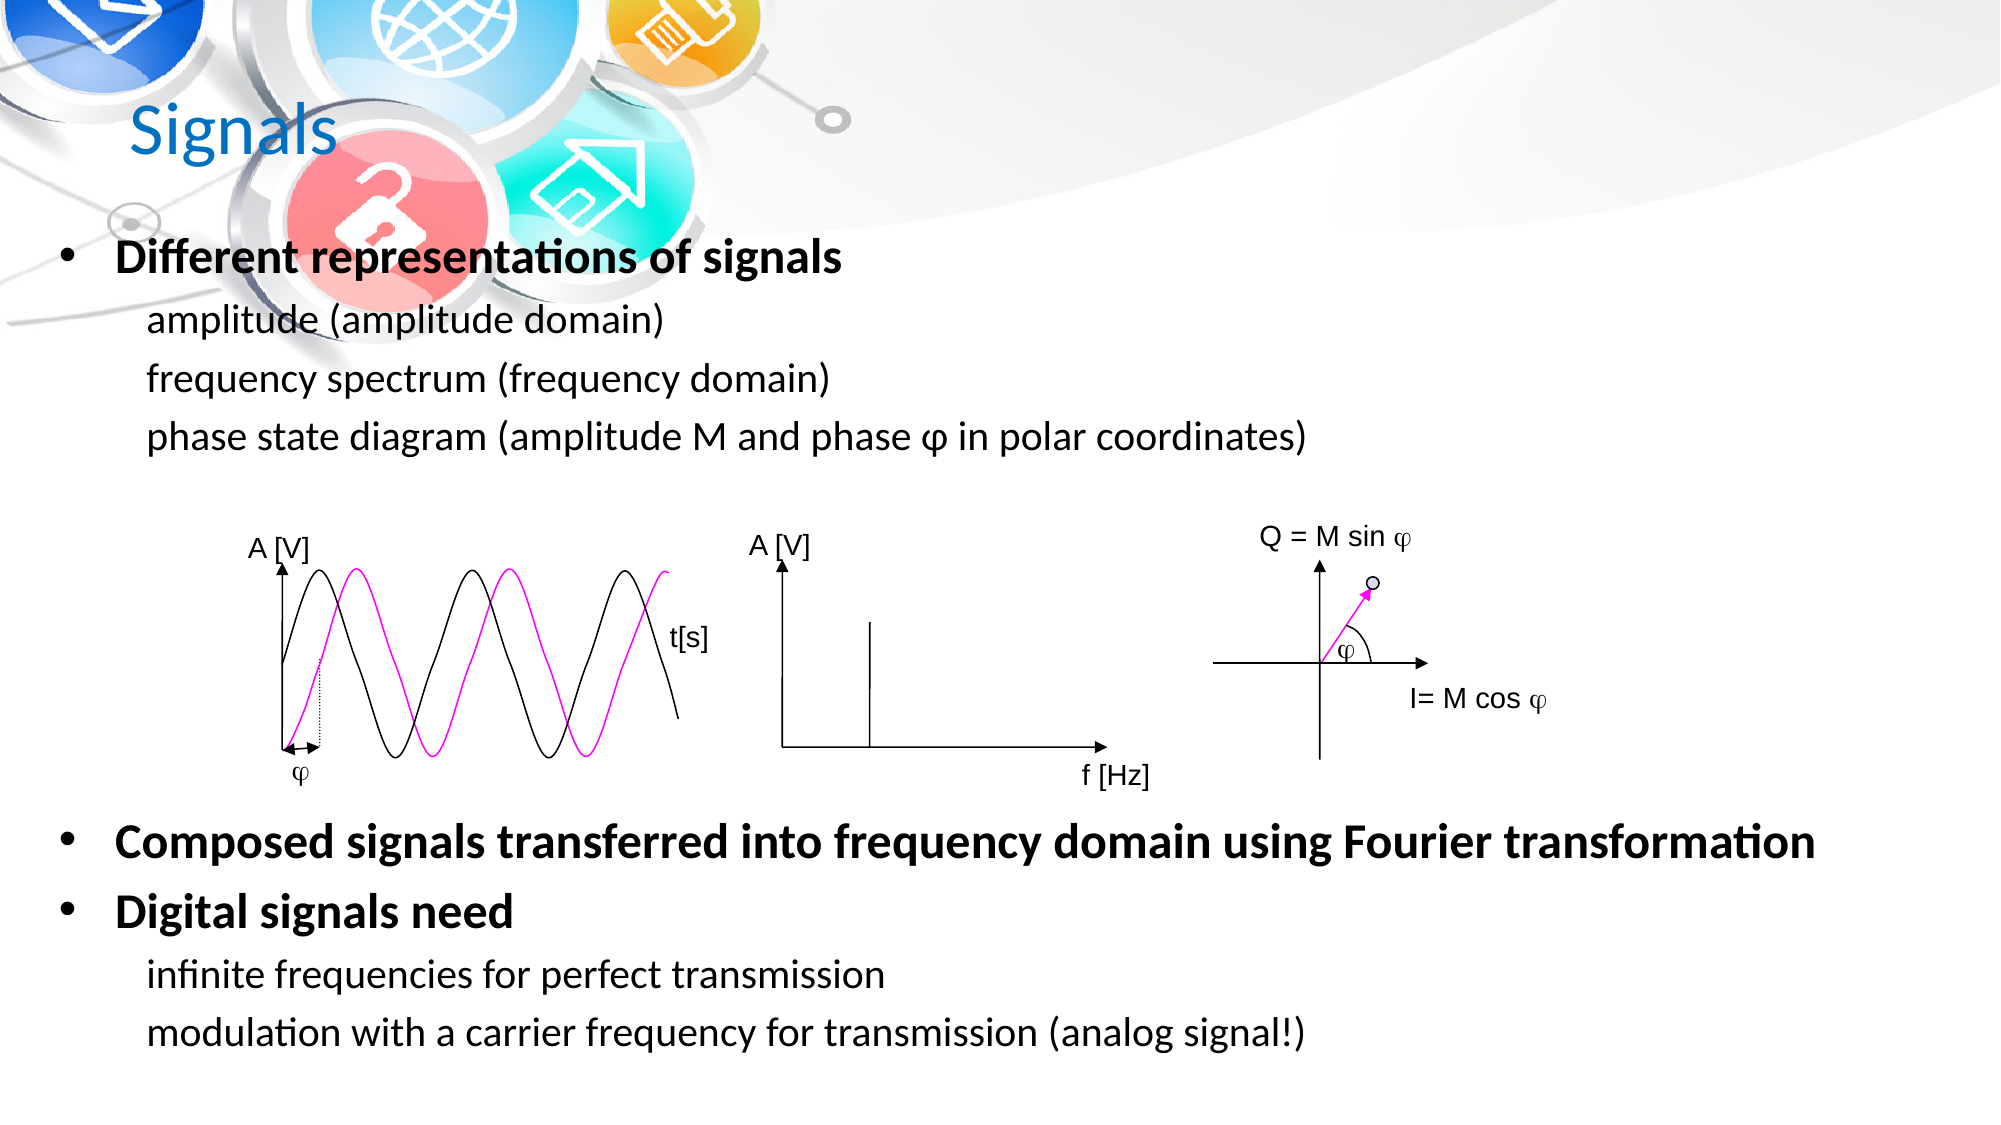

# Signals
Different representations of signals
amplitude (amplitude domain)
frequency spectrum (frequency domain)
phase state diagram (amplitude M and phase φ in polar coordinates)

Q = M sin ϕ
A [V]
A [V]

t[s]

ϕ

I= M cos ϕ
ϕ

f [Hz]
Composed signals transferred into frequency domain using Fourier transformation
Digital signals need
infinite frequencies for perfect transmission
modulation with a carrier frequency for transmission (analog signal!)